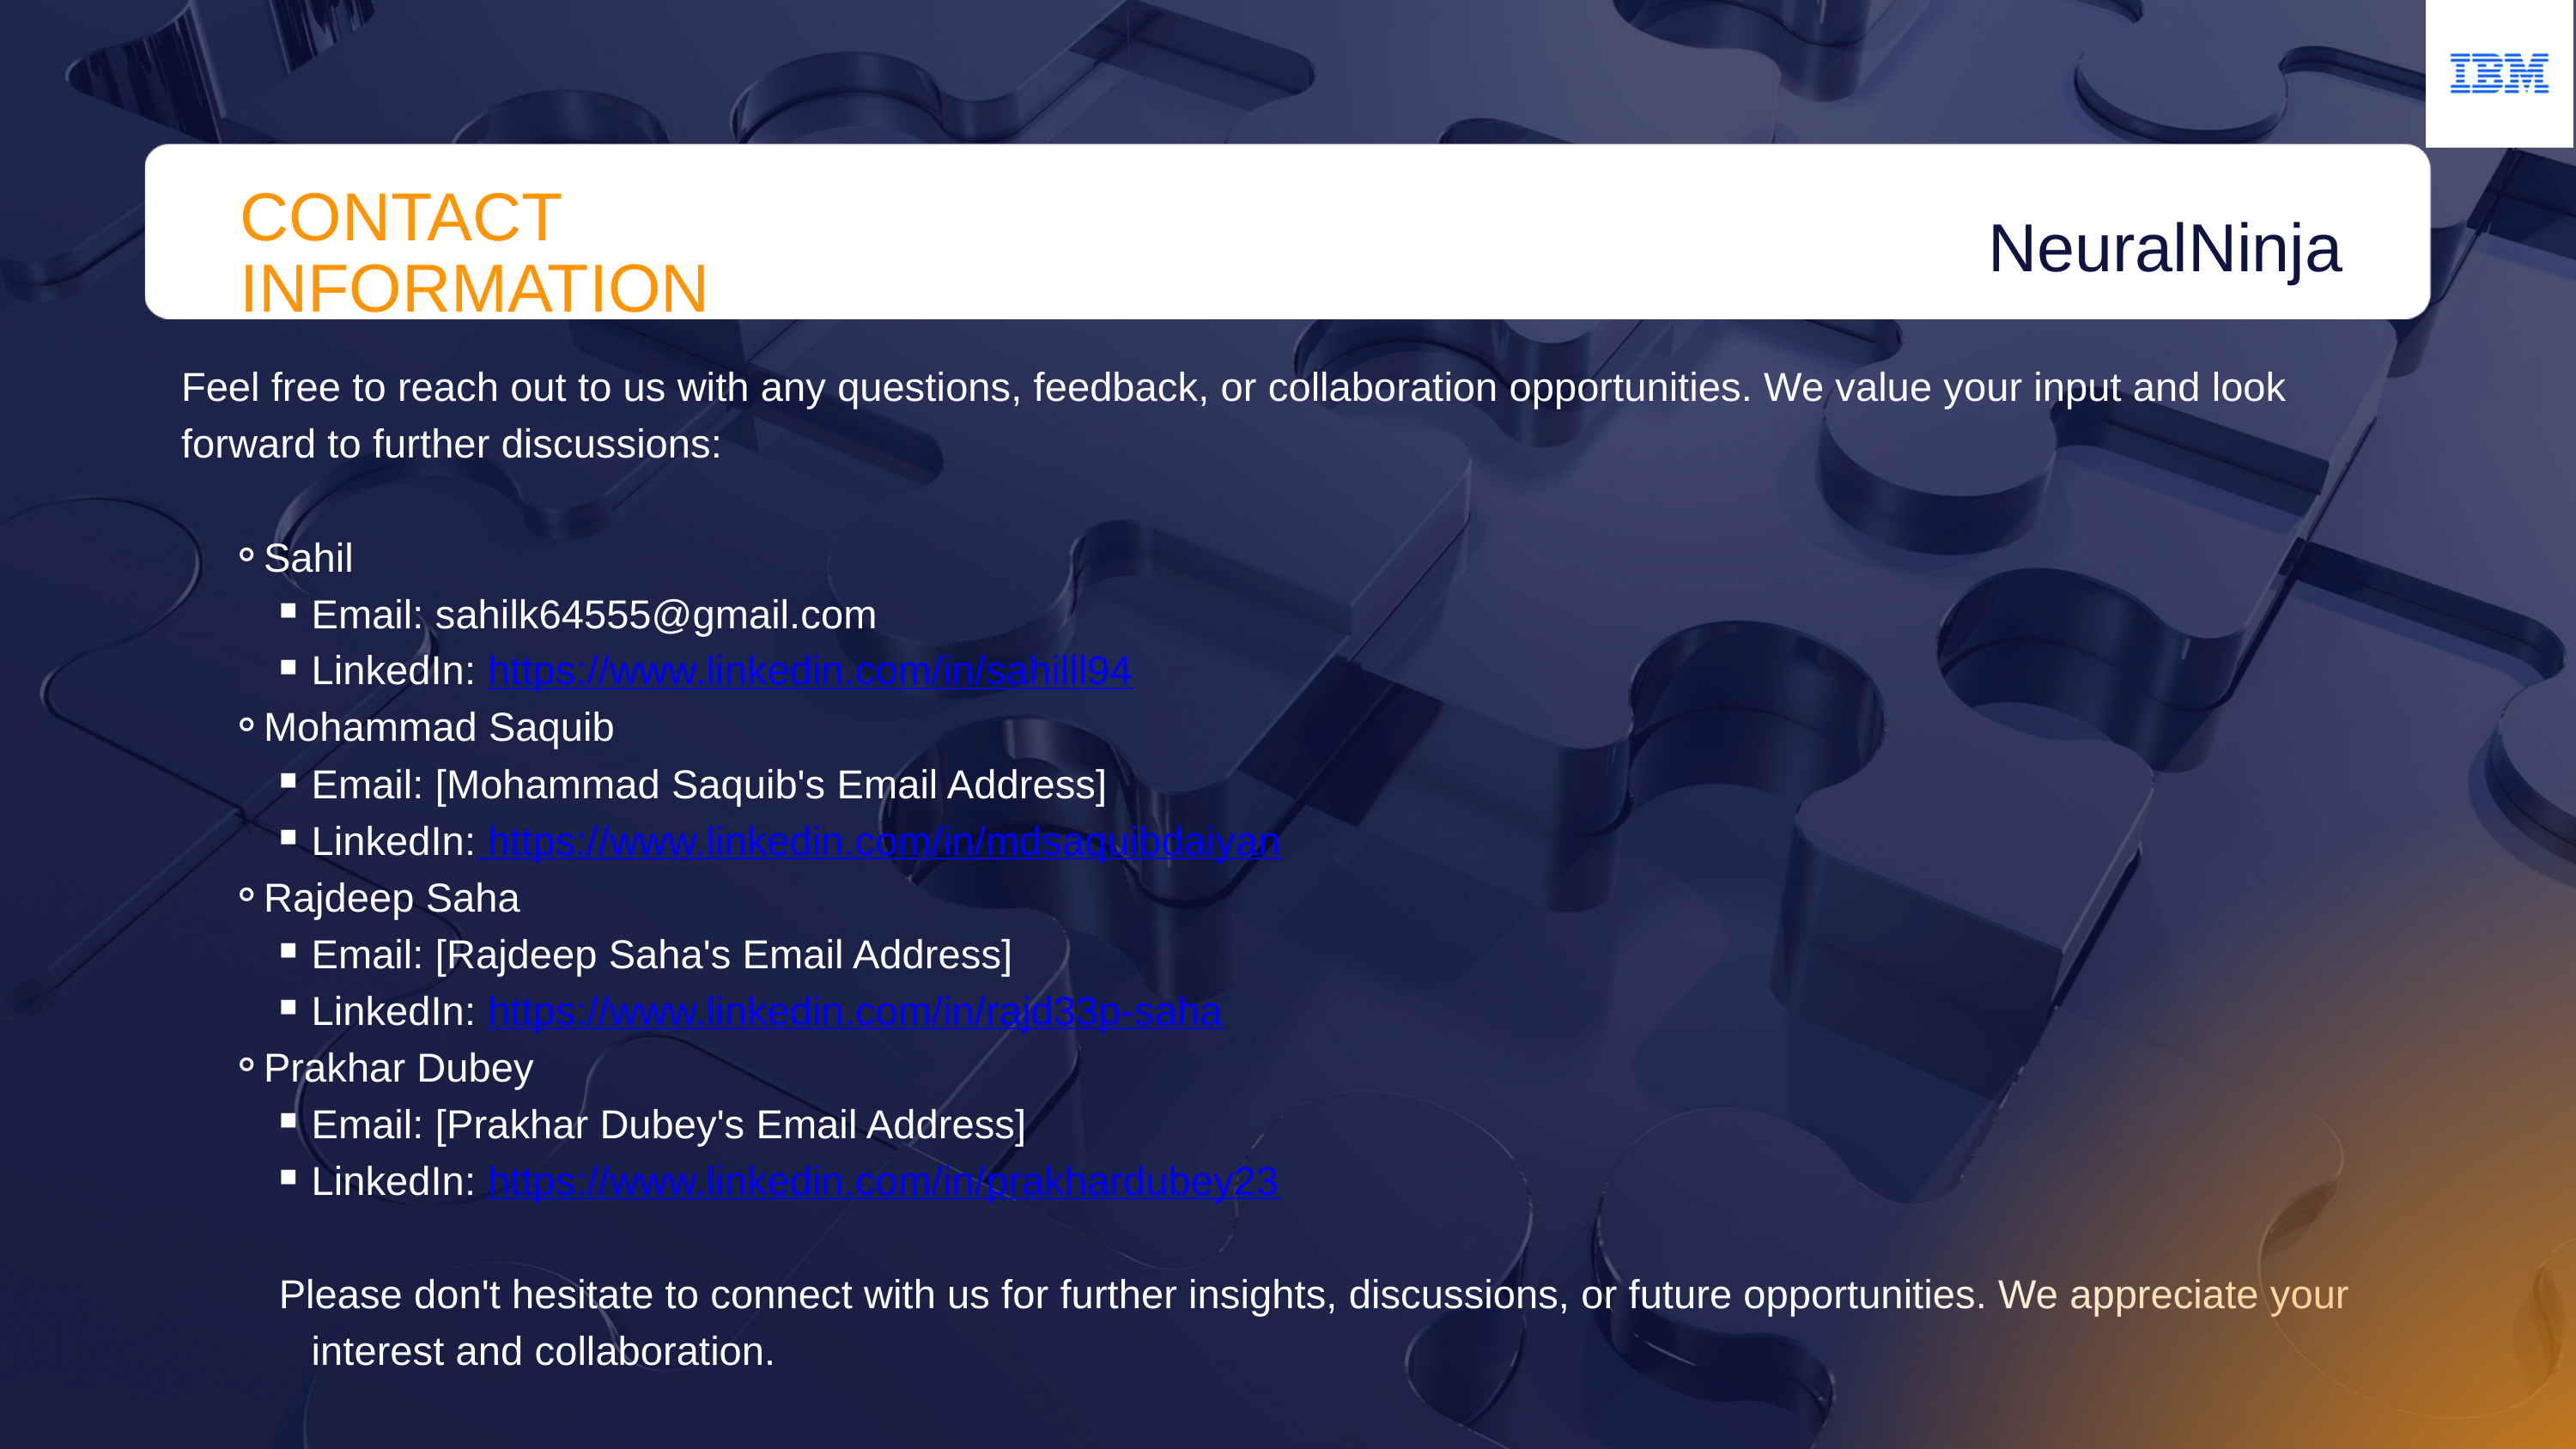

CONTACT INFORMATION
NeuralNinja
Feel free to reach out to us with any questions, feedback, or collaboration opportunities. We value your input and look forward to further discussions:

Sahil
Email: sahilk64555@gmail.com
LinkedIn: https://www.linkedin.com/in/sahilll94
Mohammad Saquib
Email: [Mohammad Saquib's Email Address]
LinkedIn: https://www.linkedin.com/in/mdsaquibdaiyan
Rajdeep Saha
Email: [Rajdeep Saha's Email Address]
LinkedIn: https://www.linkedin.com/in/rajd33p-saha
Prakhar Dubey
Email: [Prakhar Dubey's Email Address]
LinkedIn: https://www.linkedin.com/in/prakhardubey23

Please don't hesitate to connect with us for further insights, discussions, or future opportunities. We appreciate your interest and collaboration.